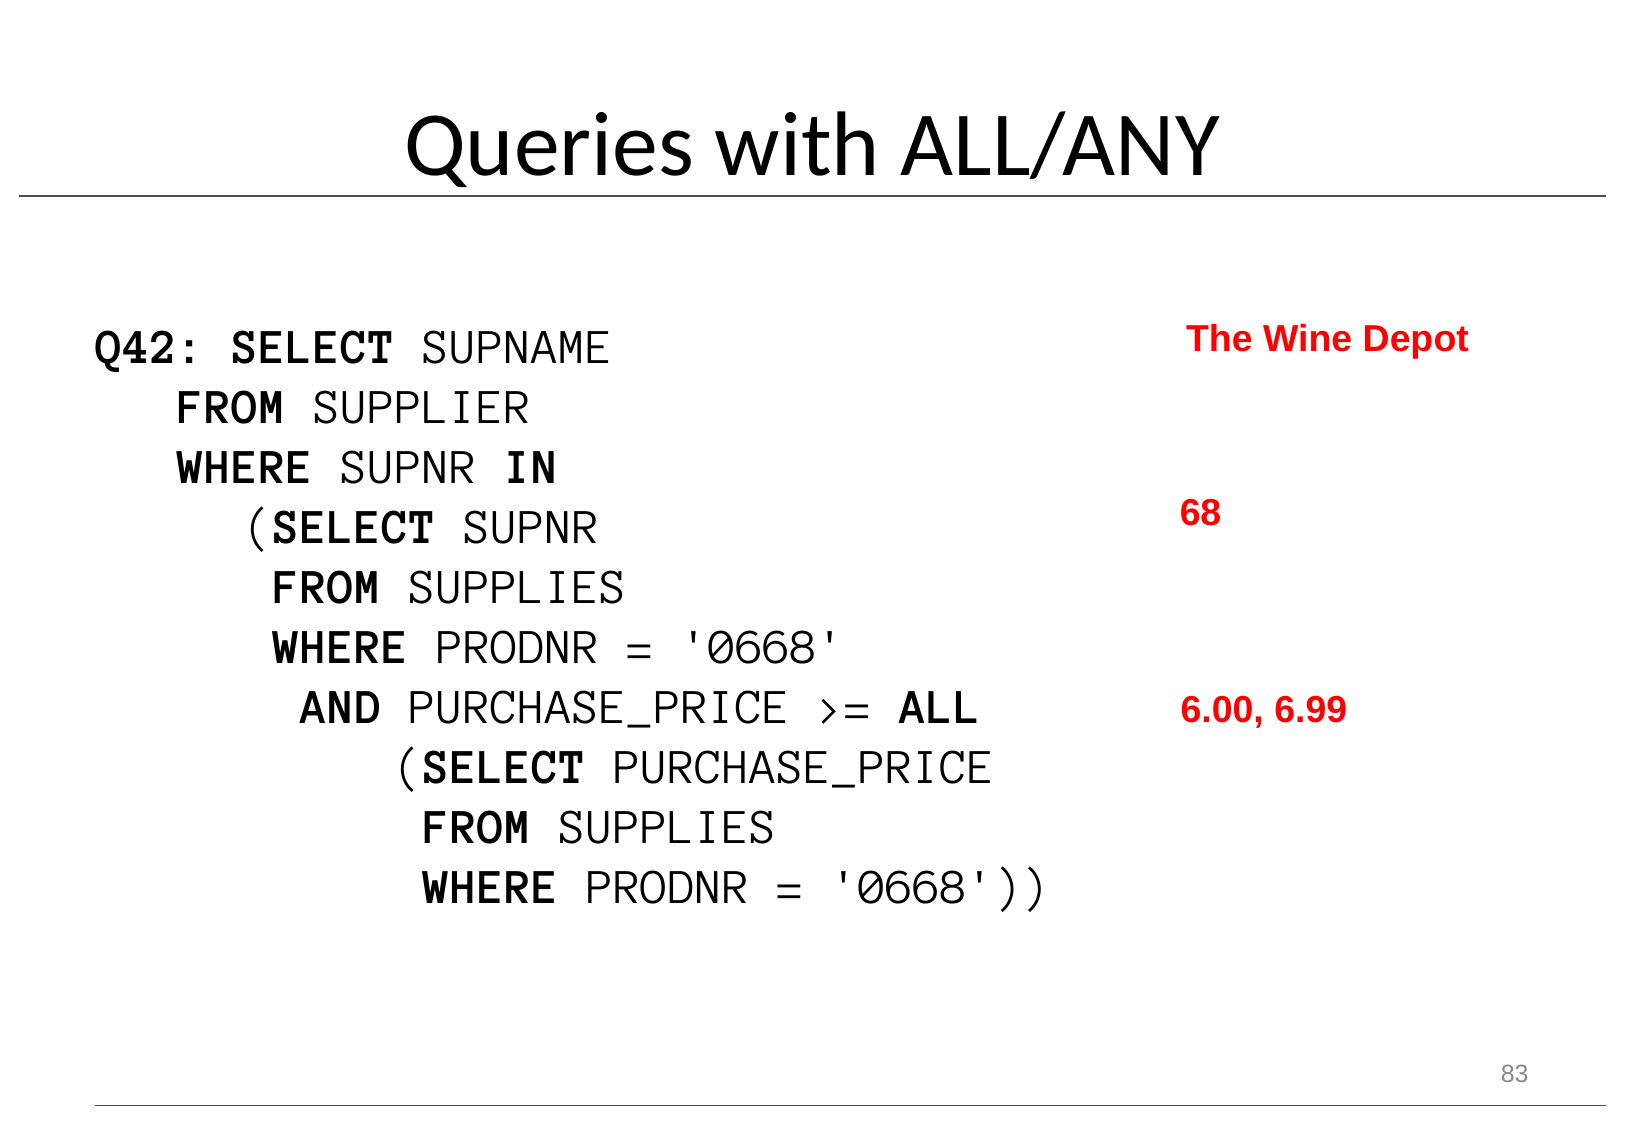

# Queries with ALL/ANY
Q42: SELECT SUPNAME
   FROM SUPPLIER
   WHERE SUPNR IN
	(SELECT SUPNR
	 FROM SUPPLIES
	 WHERE PRODNR = '0668'
	  AND PURCHASE_PRICE >= ALL
		(SELECT PURCHASE_PRICE
		 FROM SUPPLIES
		 WHERE PRODNR = '0668'))

The Wine Depot

68
6.00, 6.99
83